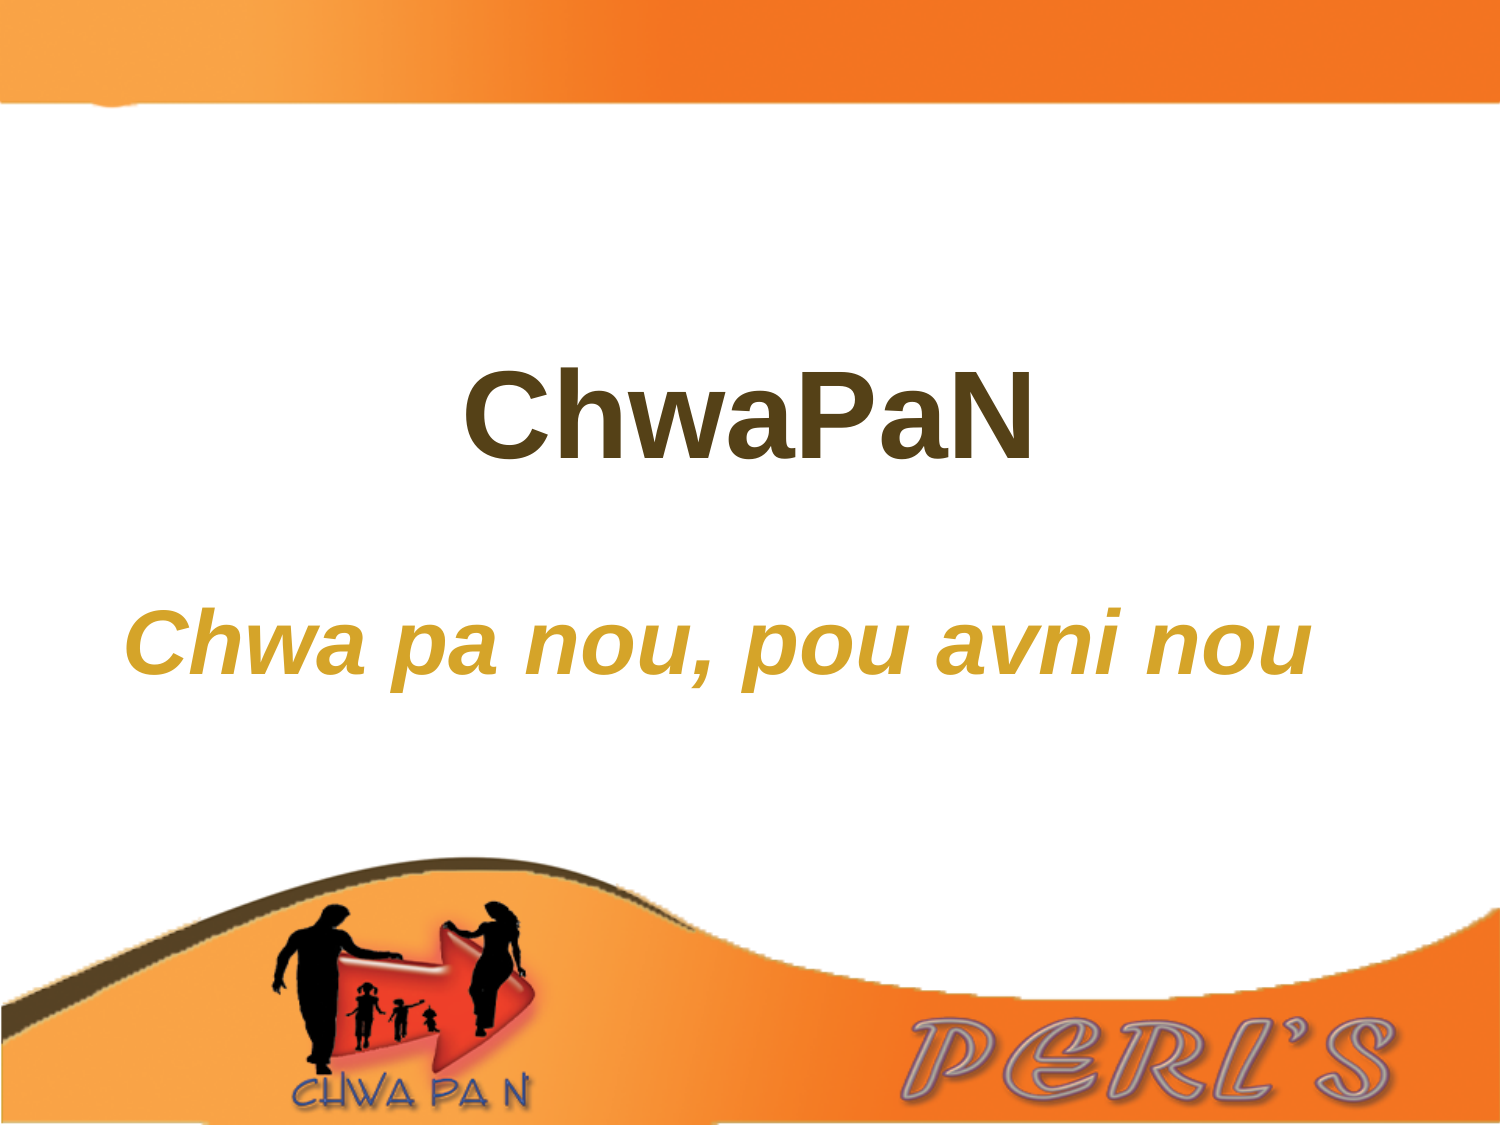

# ChwaPaN
Chwa pa nou, pou avni nou